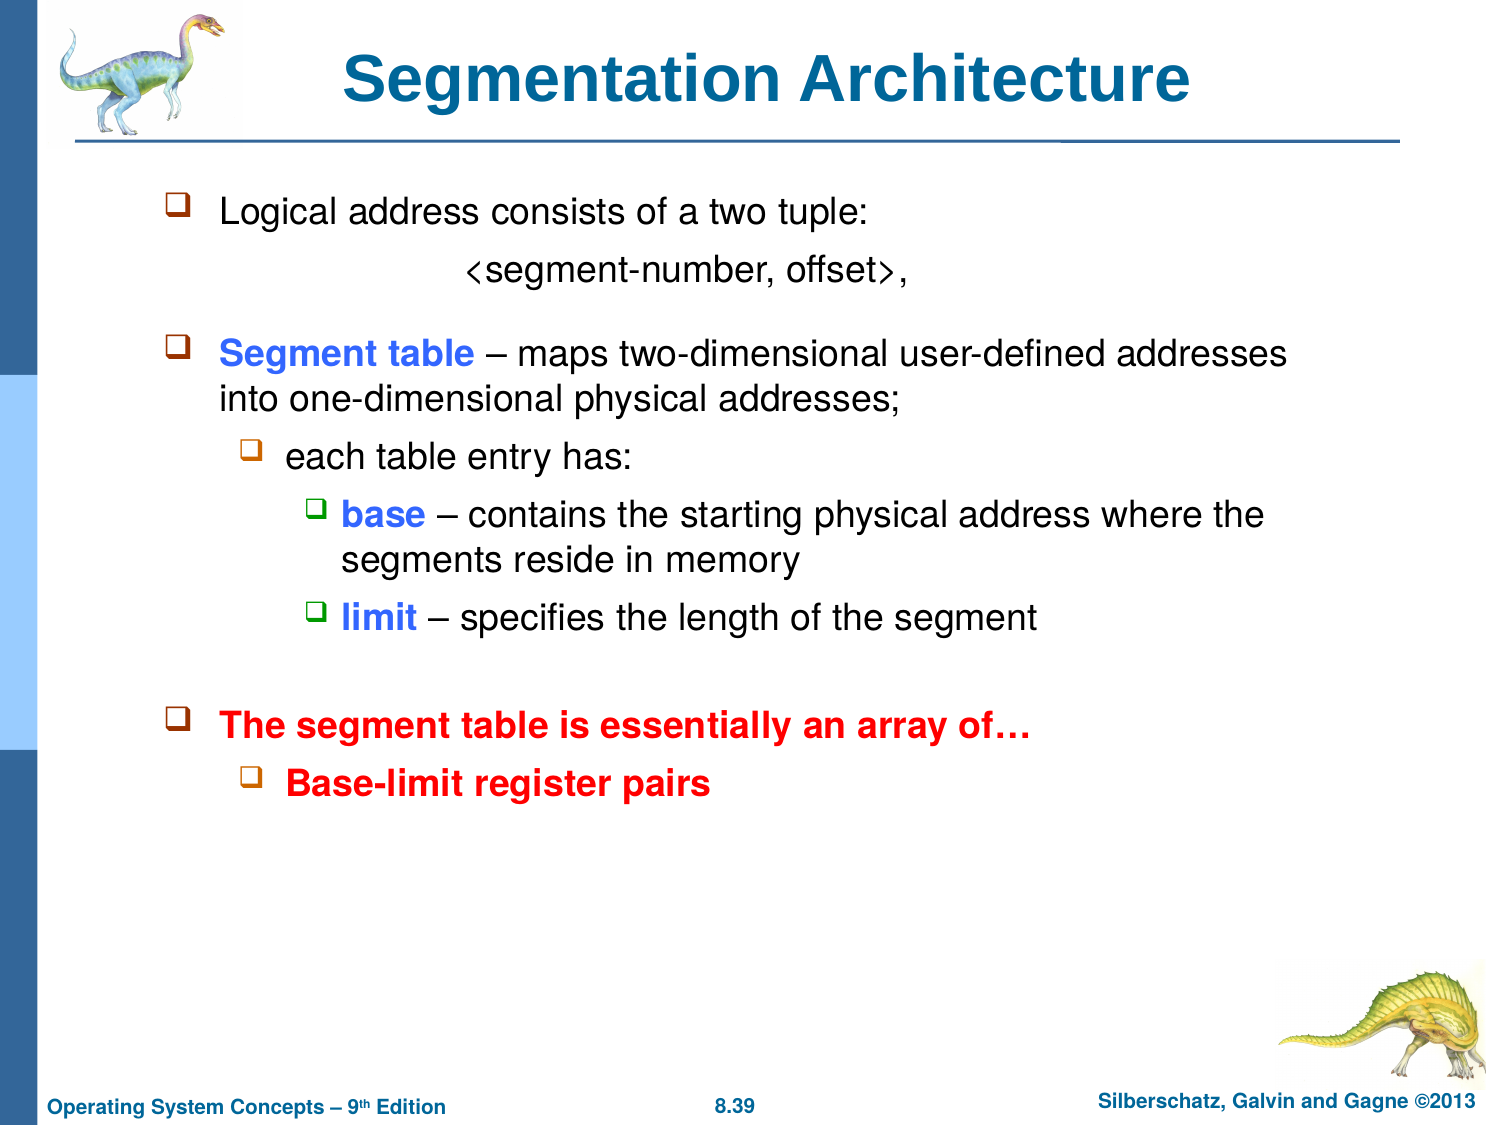

# Segmentation Architecture
Logical address consists of a two tuple:
		<segment-number, offset>,

Segment table – maps two-dimensional user-defined addresses into one-dimensional physical addresses;
each table entry has:
base – contains the starting physical address where the segments reside in memory
limit – specifies the length of the segment

The segment table is essentially an array of…
Base-limit register pairs